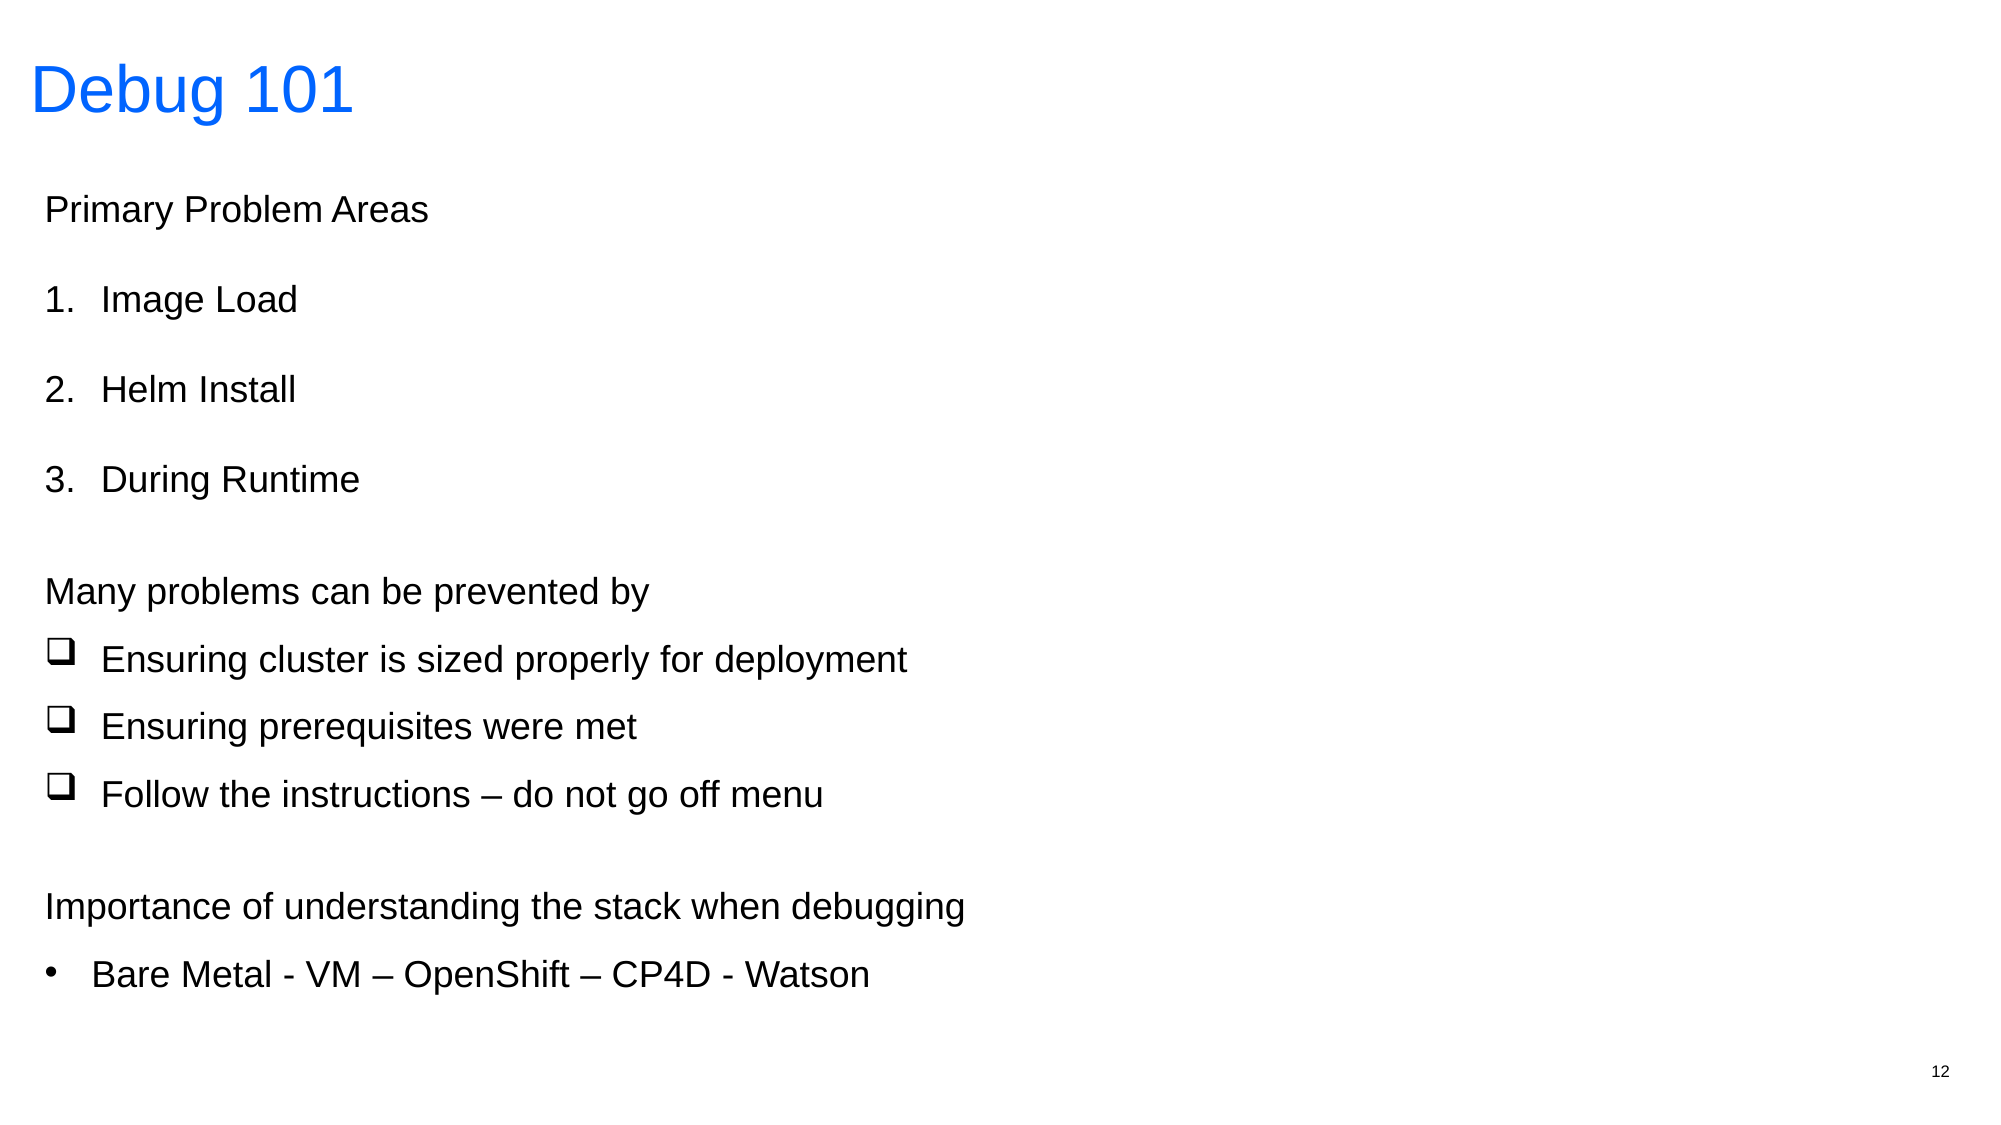

Debug 101
Primary Problem Areas

Image Load

Helm Install

During Runtime

Many problems can be prevented by
Ensuring cluster is sized properly for deployment
Ensuring prerequisites were met
Follow the instructions – do not go off menu

Importance of understanding the stack when debugging
Bare Metal - VM – OpenShift – CP4D - Watson

12